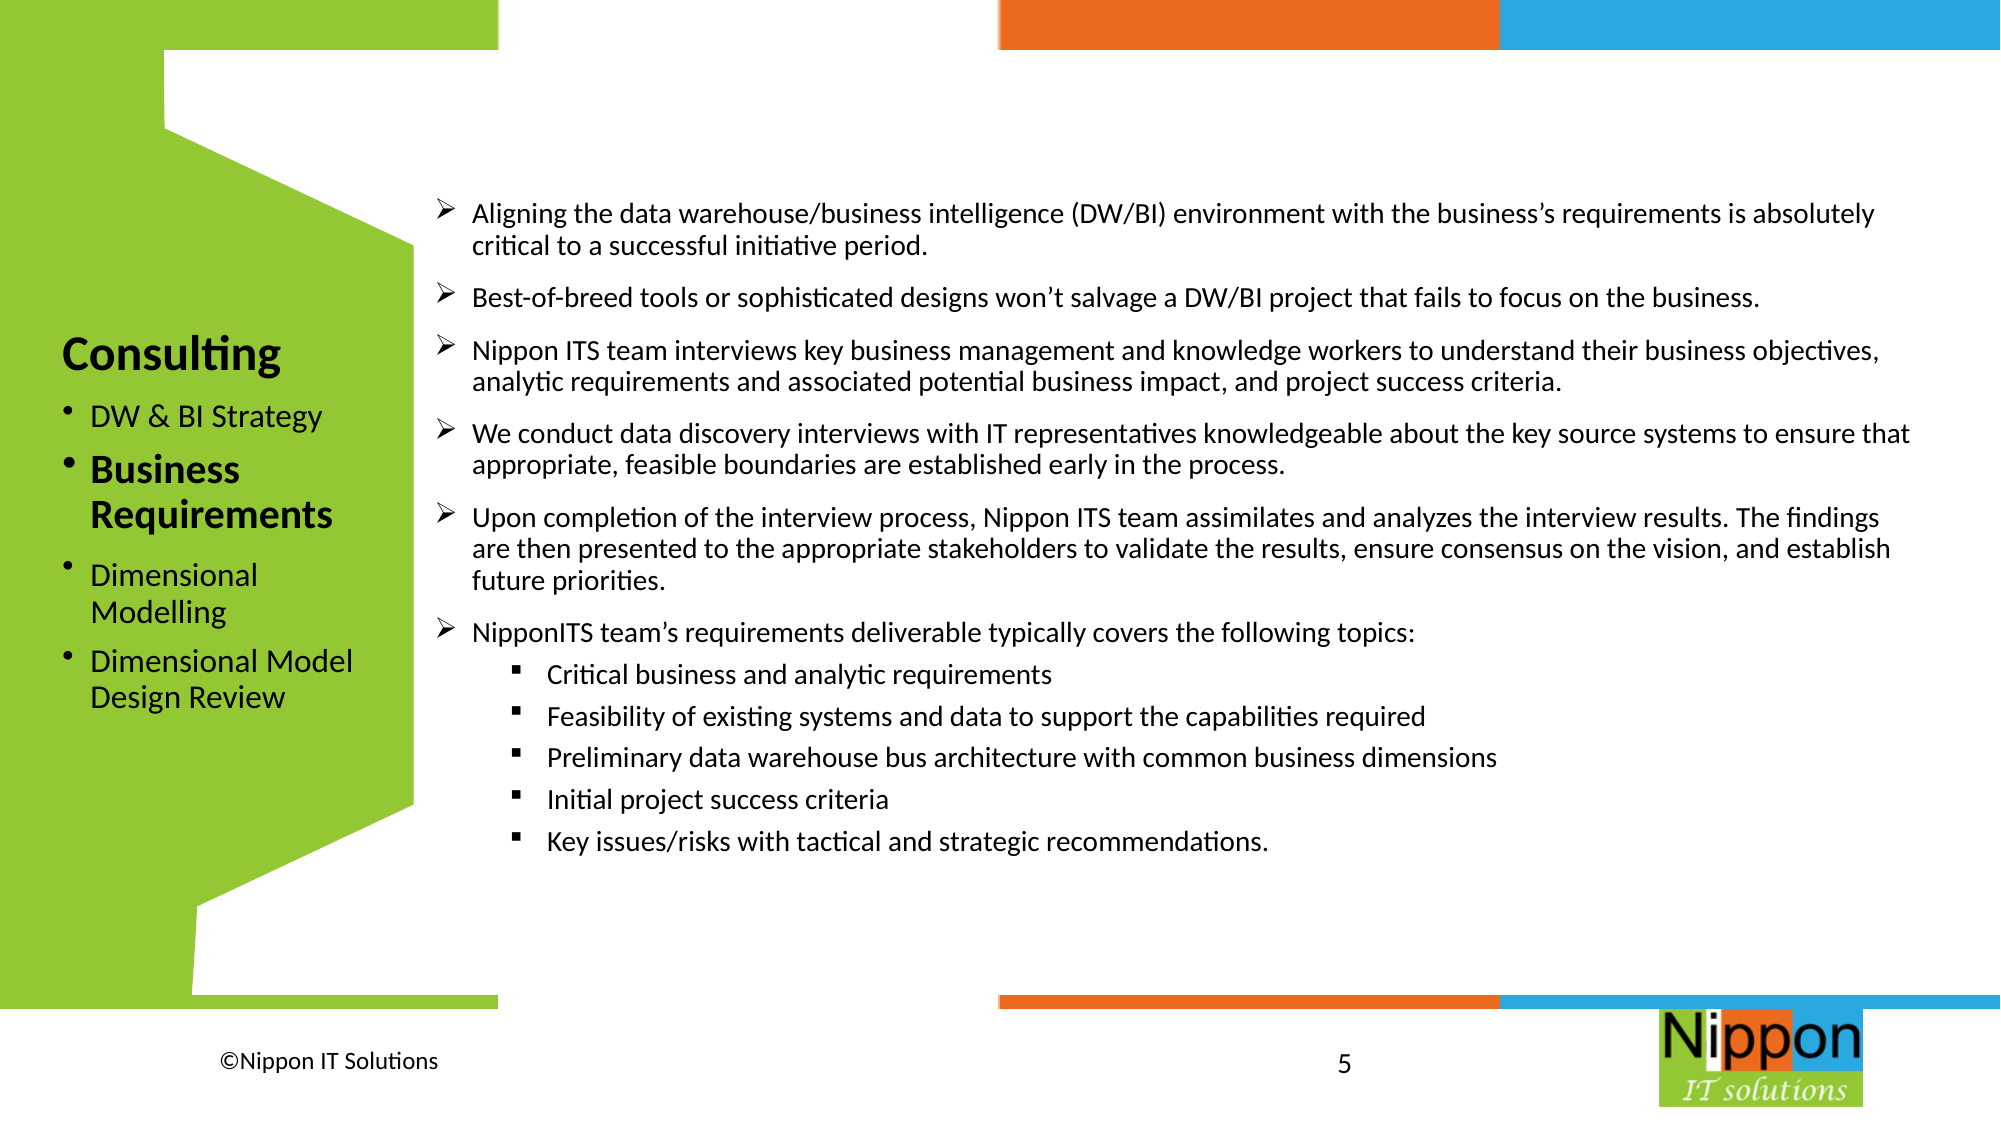

Consulting
DW & BI Strategy
Business Requirements
Dimensional Modelling
Dimensional Model Design Review
Aligning the data warehouse/business intelligence (DW/BI) environment with the business’s requirements is absolutely critical to a successful initiative period.
Best-of-breed tools or sophisticated designs won’t salvage a DW/BI project that fails to focus on the business.
Nippon ITS team interviews key business management and knowledge workers to understand their business objectives, analytic requirements and associated potential business impact, and project success criteria.
We conduct data discovery interviews with IT representatives knowledgeable about the key source systems to ensure that appropriate, feasible boundaries are established early in the process.
Upon completion of the interview process, Nippon ITS team assimilates and analyzes the interview results. The findings are then presented to the appropriate stakeholders to validate the results, ensure consensus on the vision, and establish future priorities.
NipponITS team’s requirements deliverable typically covers the following topics:
Critical business and analytic requirements
Feasibility of existing systems and data to support the capabilities required
Preliminary data warehouse bus architecture with common business dimensions
Initial project success criteria
Key issues/risks with tactical and strategic recommendations.
©Nippon IT Solutions
5